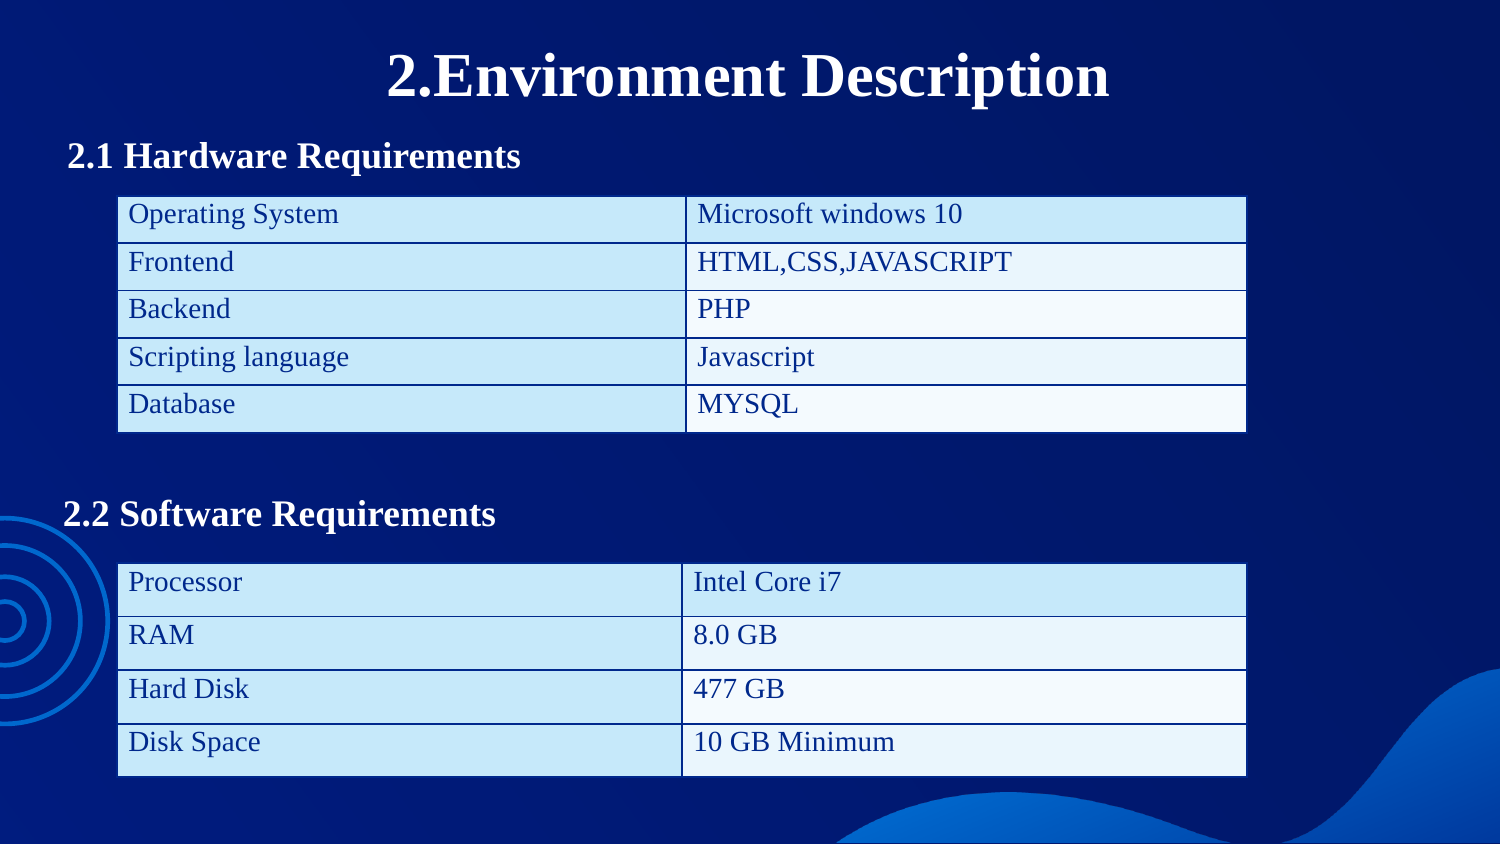

# 2.Environment Description
2.1 Hardware Requirements
| Operating System | Microsoft windows 10 |
| --- | --- |
| Frontend | HTML,CSS,JAVASCRIPT |
| Backend | PHP |
| Scripting language | Javascript |
| Database | MYSQL |
2.2 Software Requirements
| Processor | Intel Core i7 |
| --- | --- |
| RAM | 8.0 GB |
| Hard Disk | 477 GB |
| Disk Space | 10 GB Minimum |